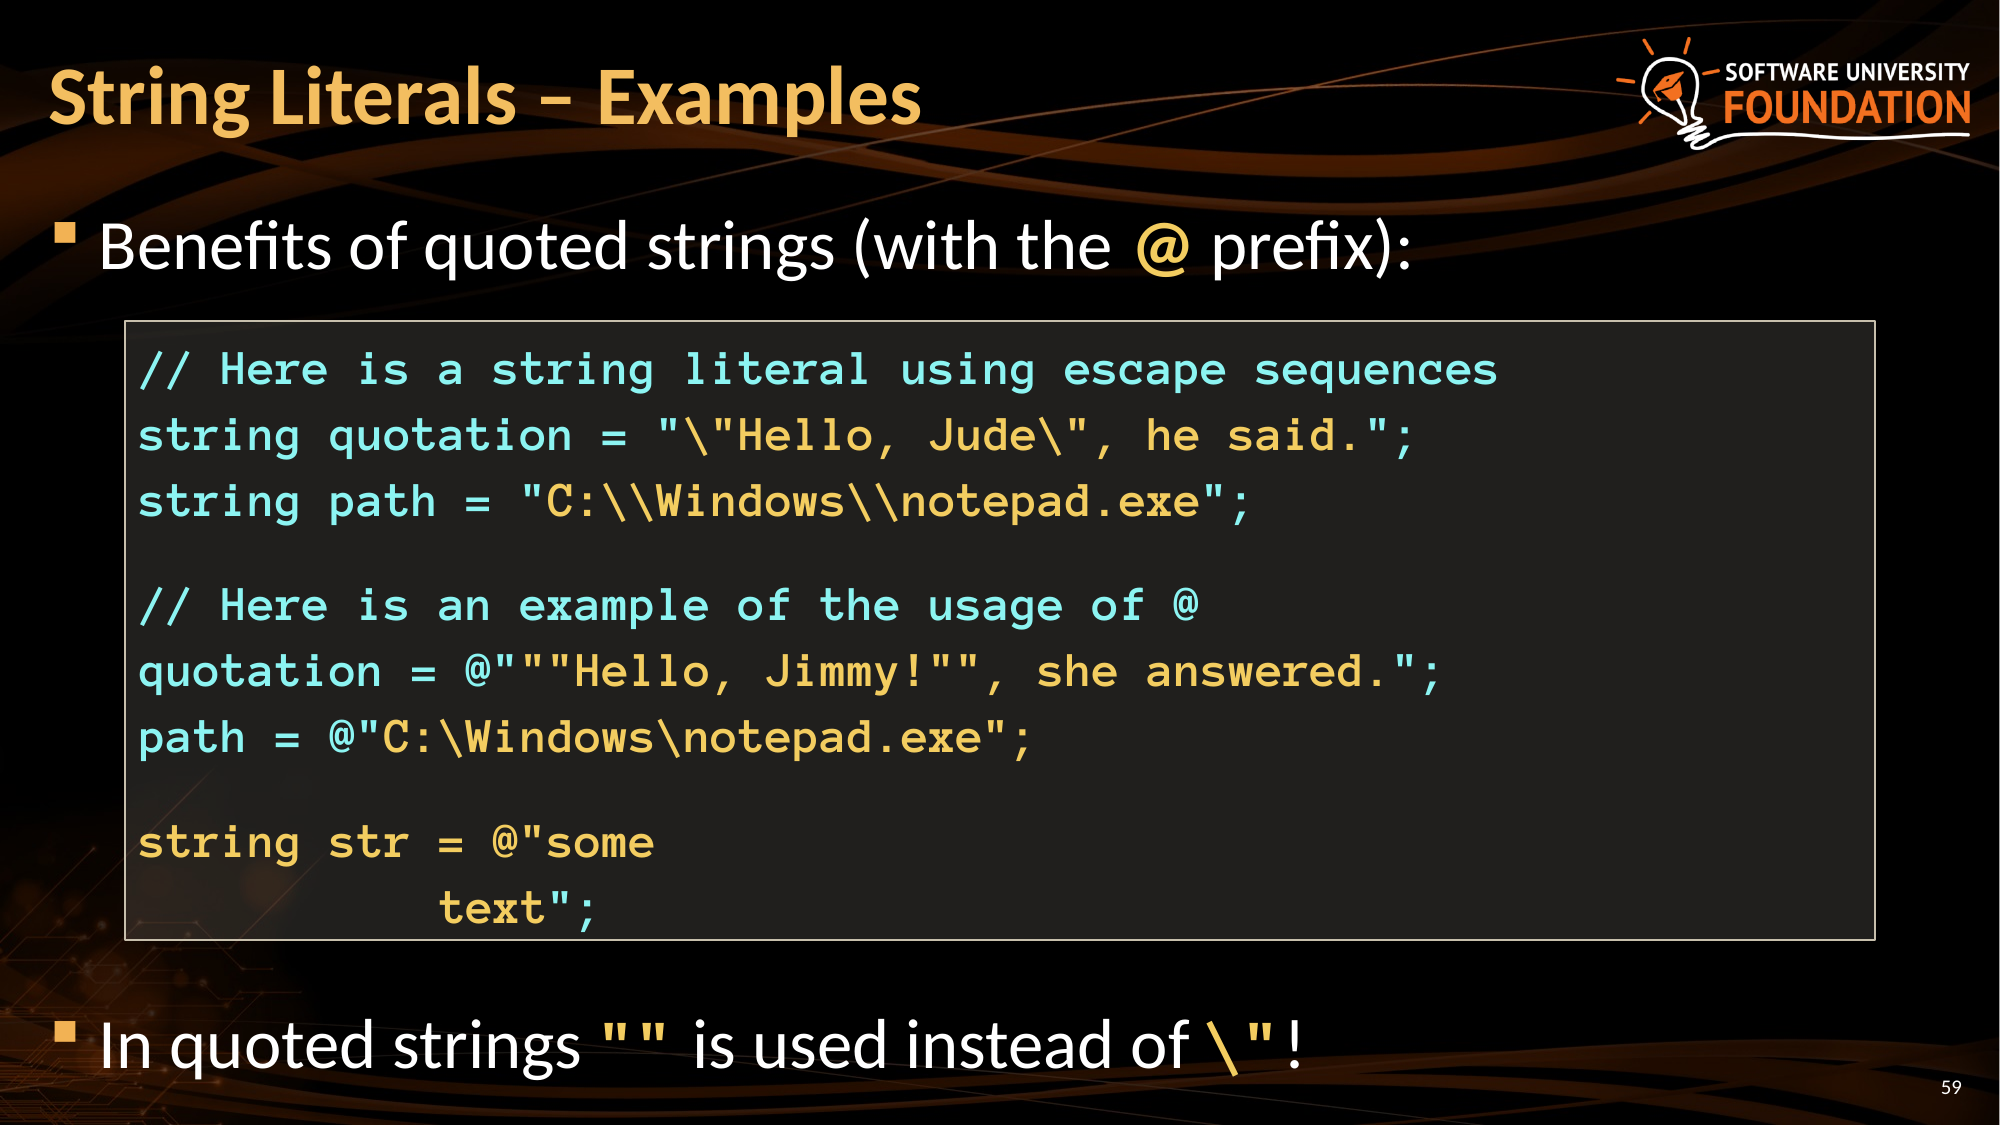

# String Literals – Examples
Benefits of quoted strings (with the @ prefix):

In quoted strings "" is used instead of \"!
// Here is a string literal using escape sequences
string quotation = "\"Hello, Jude\", he said.";
string path = "C:\\Windows\\notepad.exe";

// Here is an example of the usage of @
quotation = @"""Hello, Jimmy!"", she answered.";
path = @"C:\Windows\notepad.exe";

string str = @"some
		text";
59